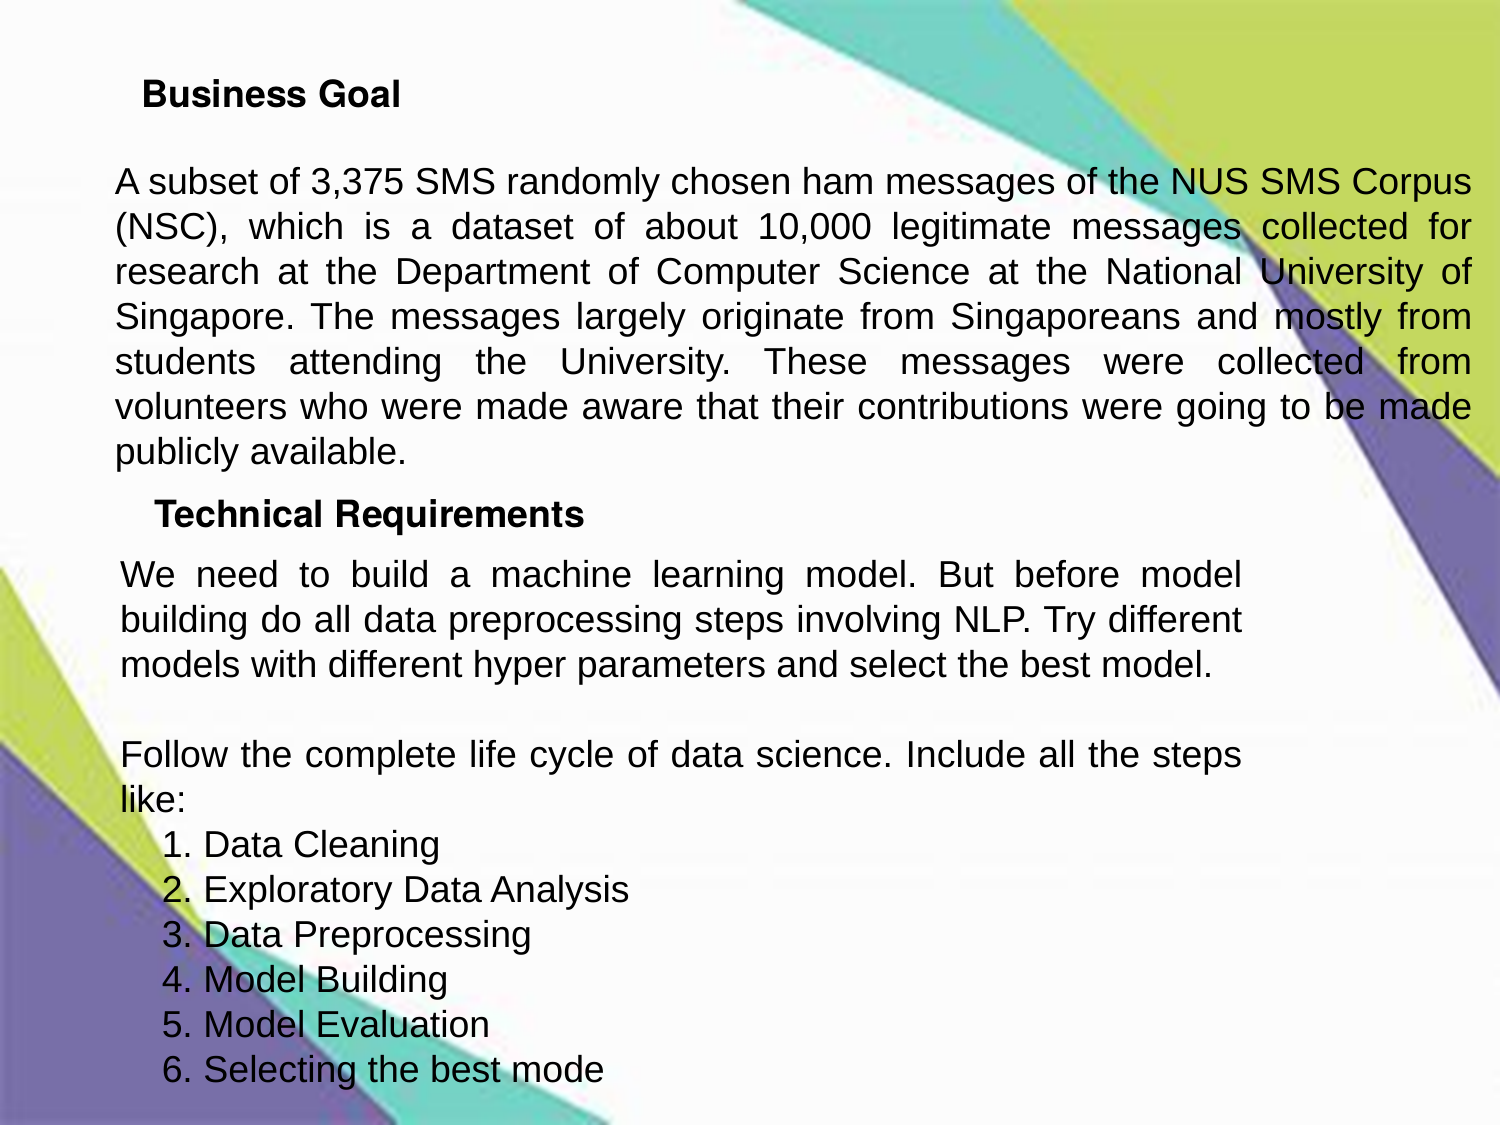

Business Goal
A subset of 3,375 SMS randomly chosen ham messages of the NUS SMS Corpus (NSC), which is a dataset of about 10,000 legitimate messages collected for research at the Department of Computer Science at the National University of Singapore. The messages largely originate from Singaporeans and mostly from students attending the University. These messages were collected from volunteers who were made aware that their contributions were going to be made publicly available.
Technical Requirements
We need to build a machine learning model. But before model building do all data preprocessing steps involving NLP. Try different models with different hyper parameters and select the best model.

Follow the complete life cycle of data science. Include all the steps like:
    1. Data Cleaning
    2. Exploratory Data Analysis
    3. Data Preprocessing
    4. Model Building
    5. Model Evaluation
    6. Selecting the best mode